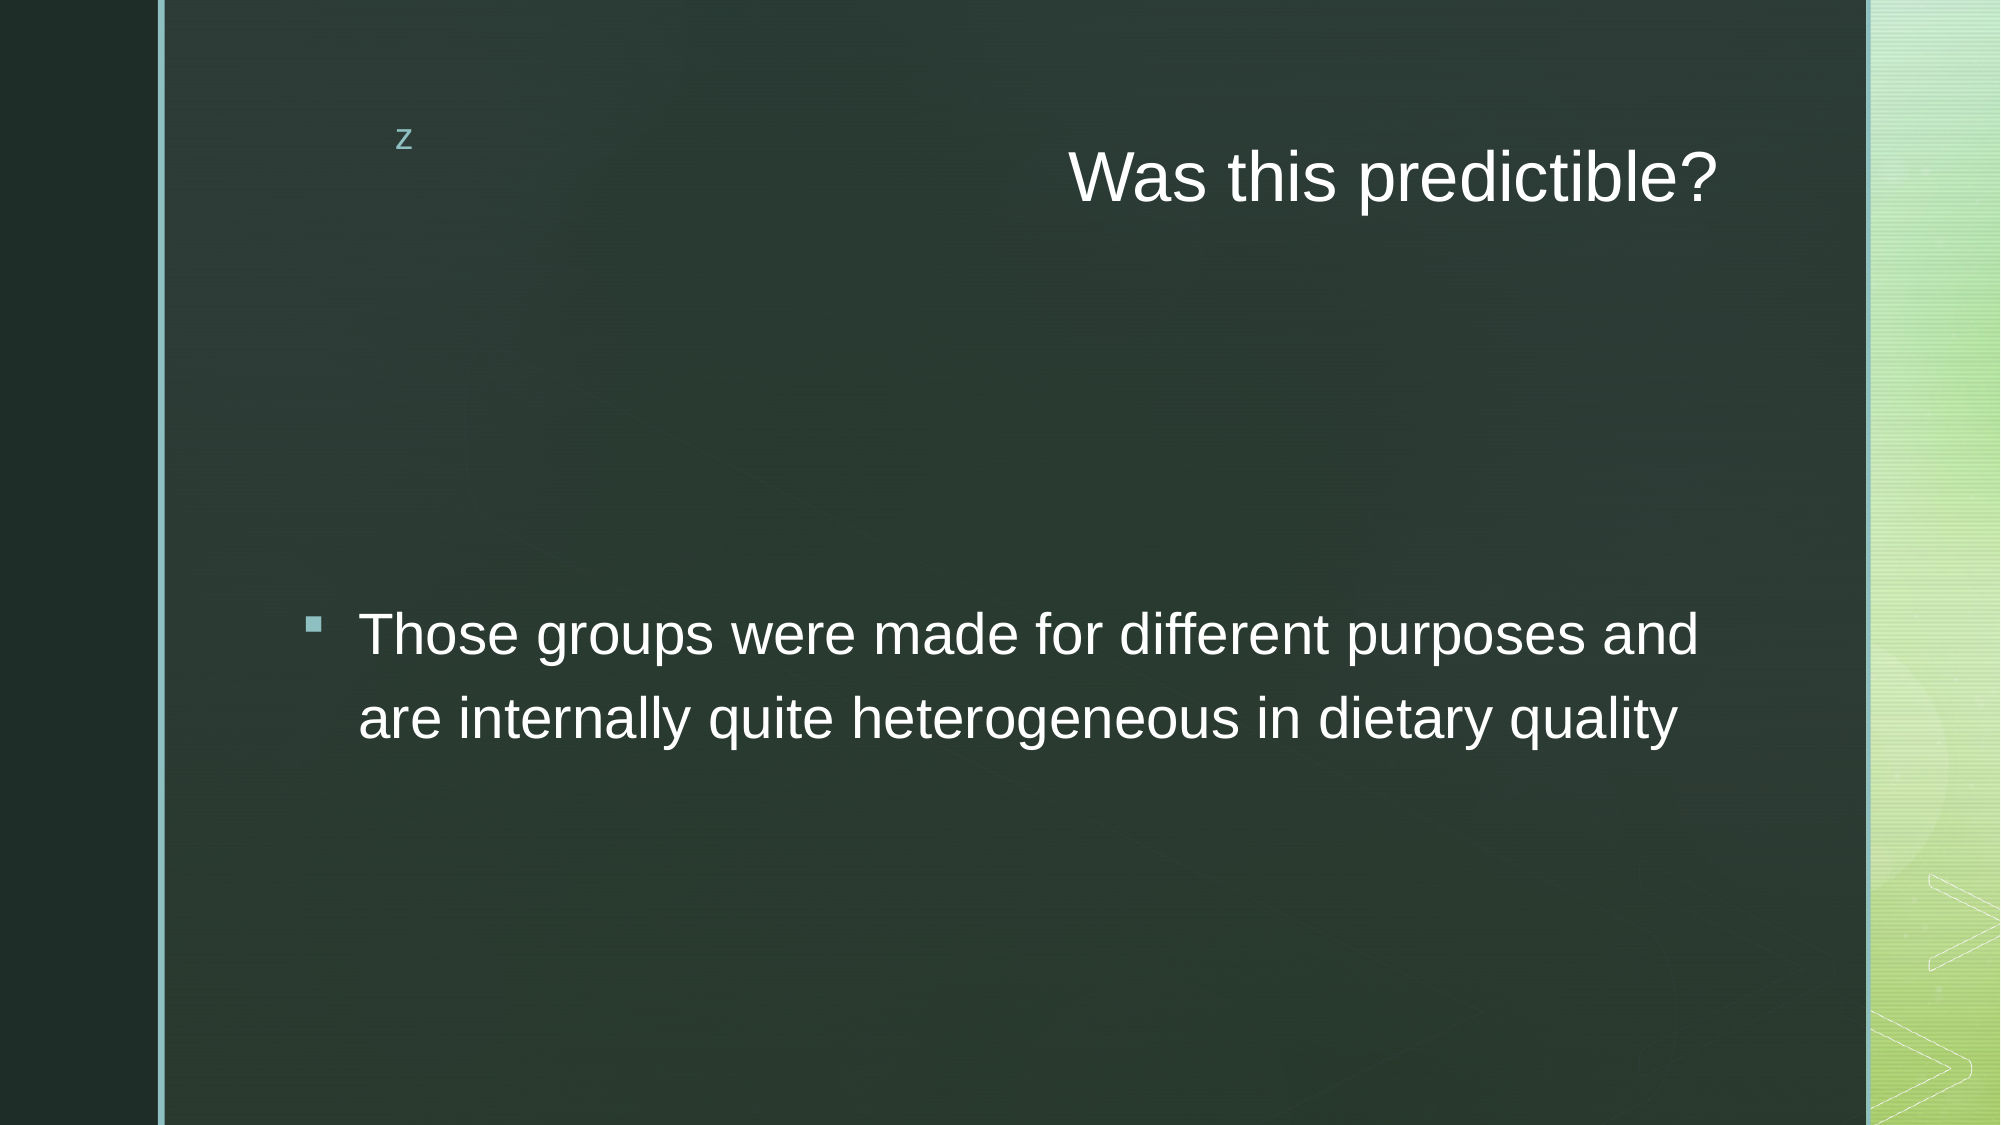

# Was this predictible?
Those groups were made for different purposes and are internally quite heterogeneous in dietary quality